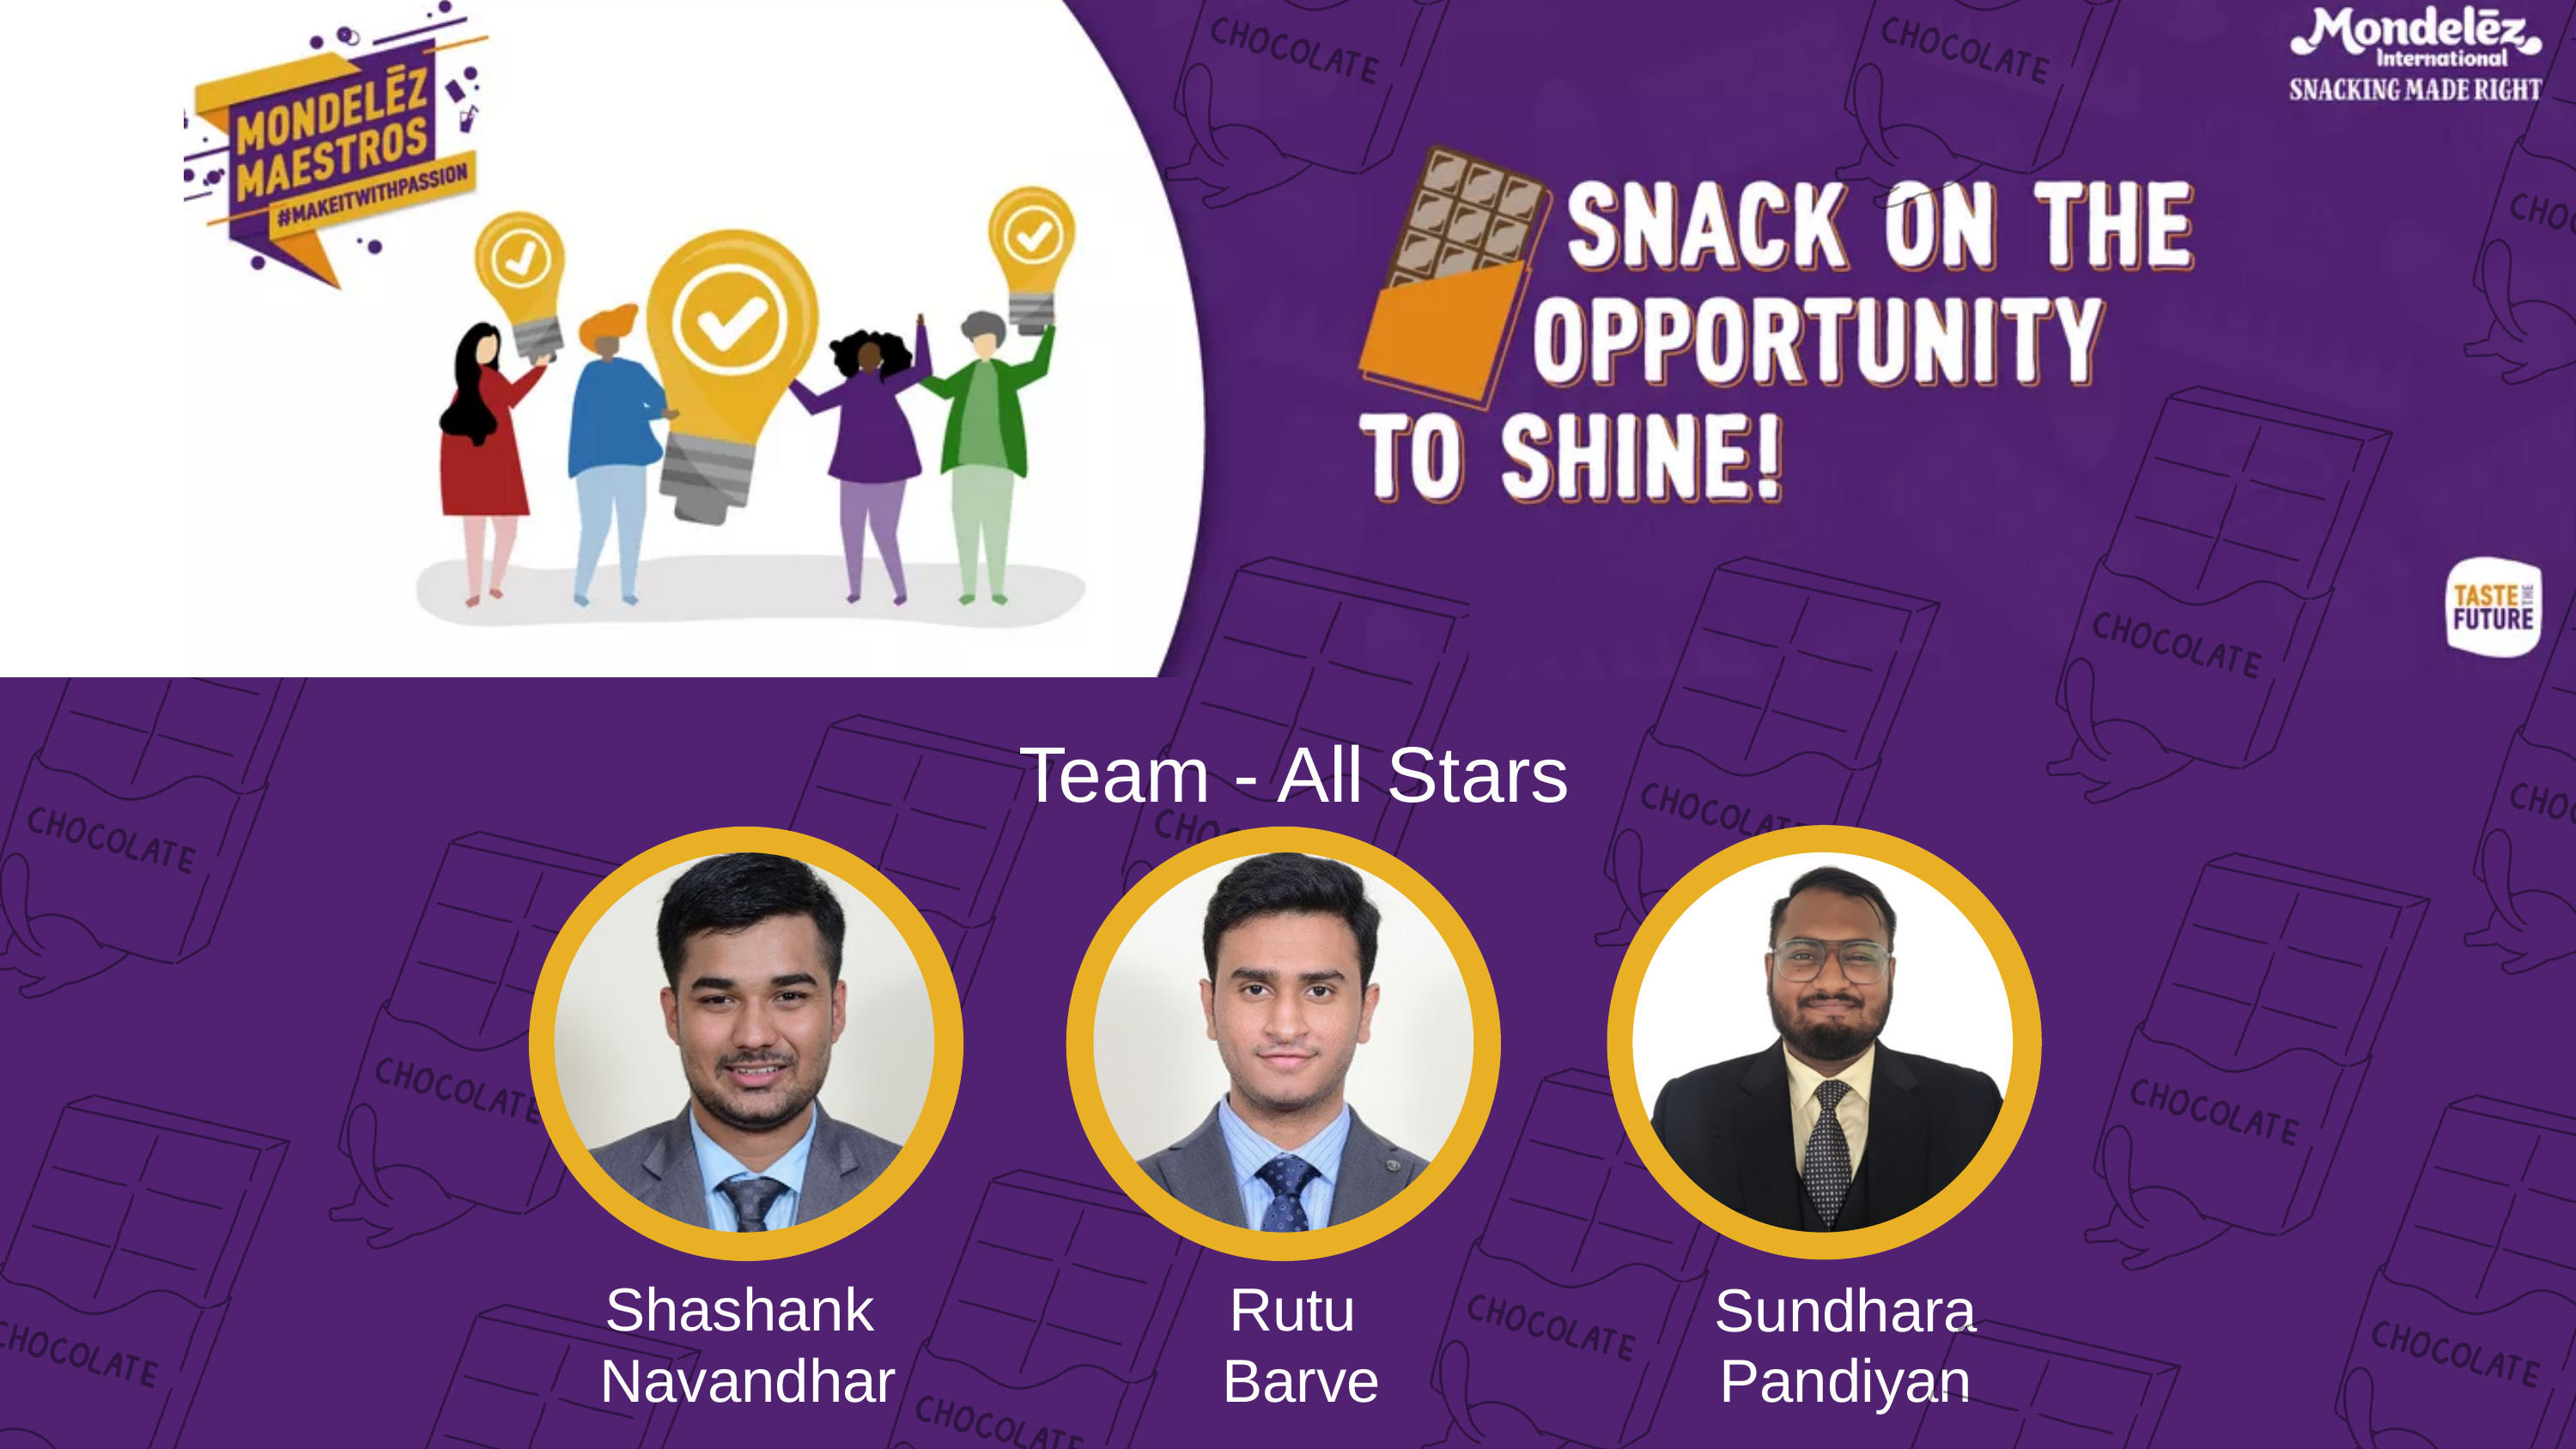

Team - All Stars

Shashank
Navandhar
Rutu
Barve
Sundhara
Pandiyan